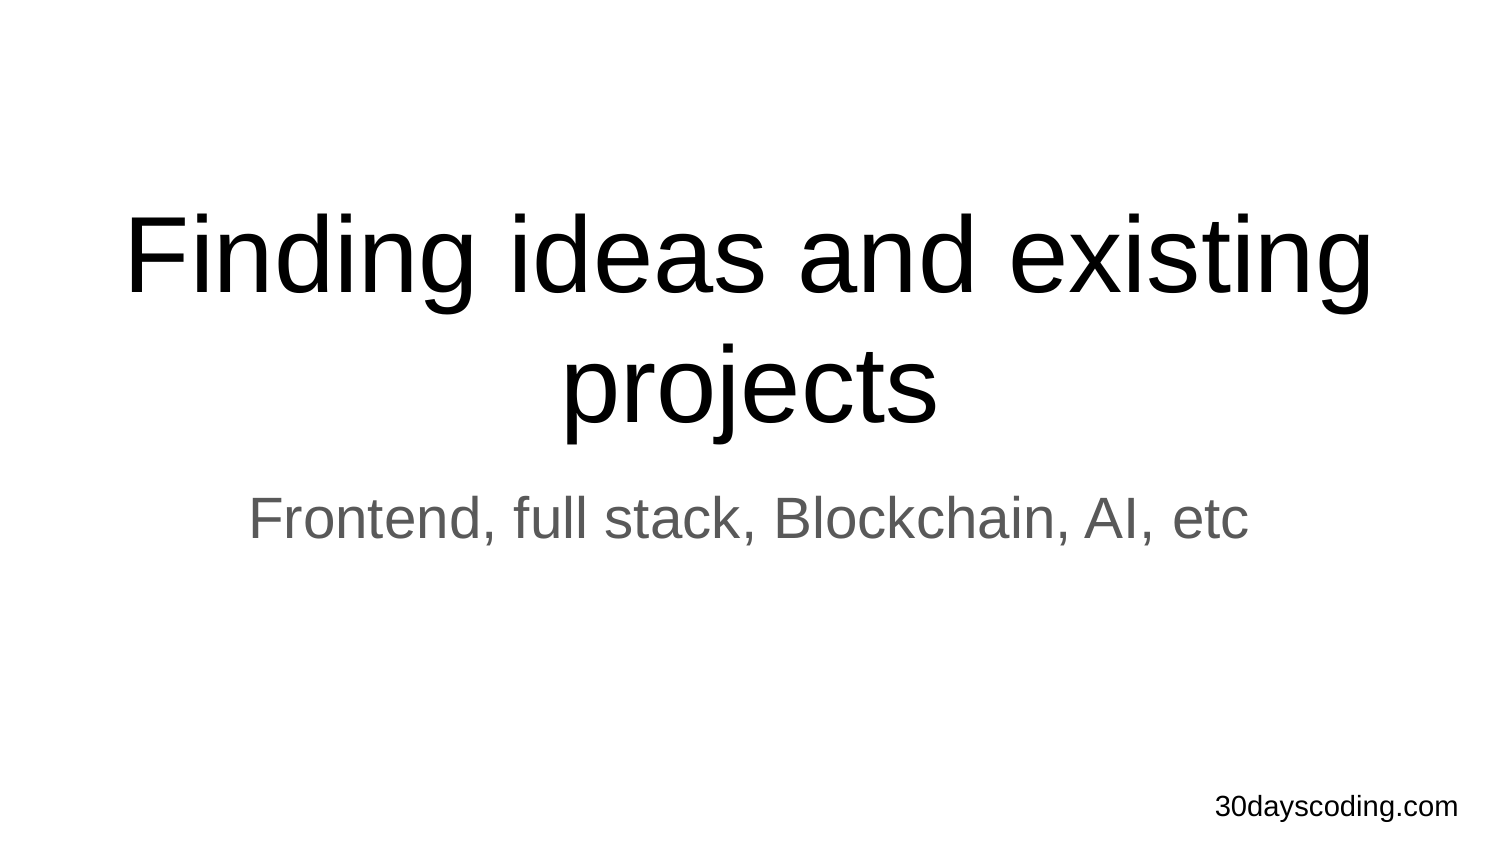

# Finding ideas and existing projects
Frontend, full stack, Blockchain, AI, etc
30dayscoding.com